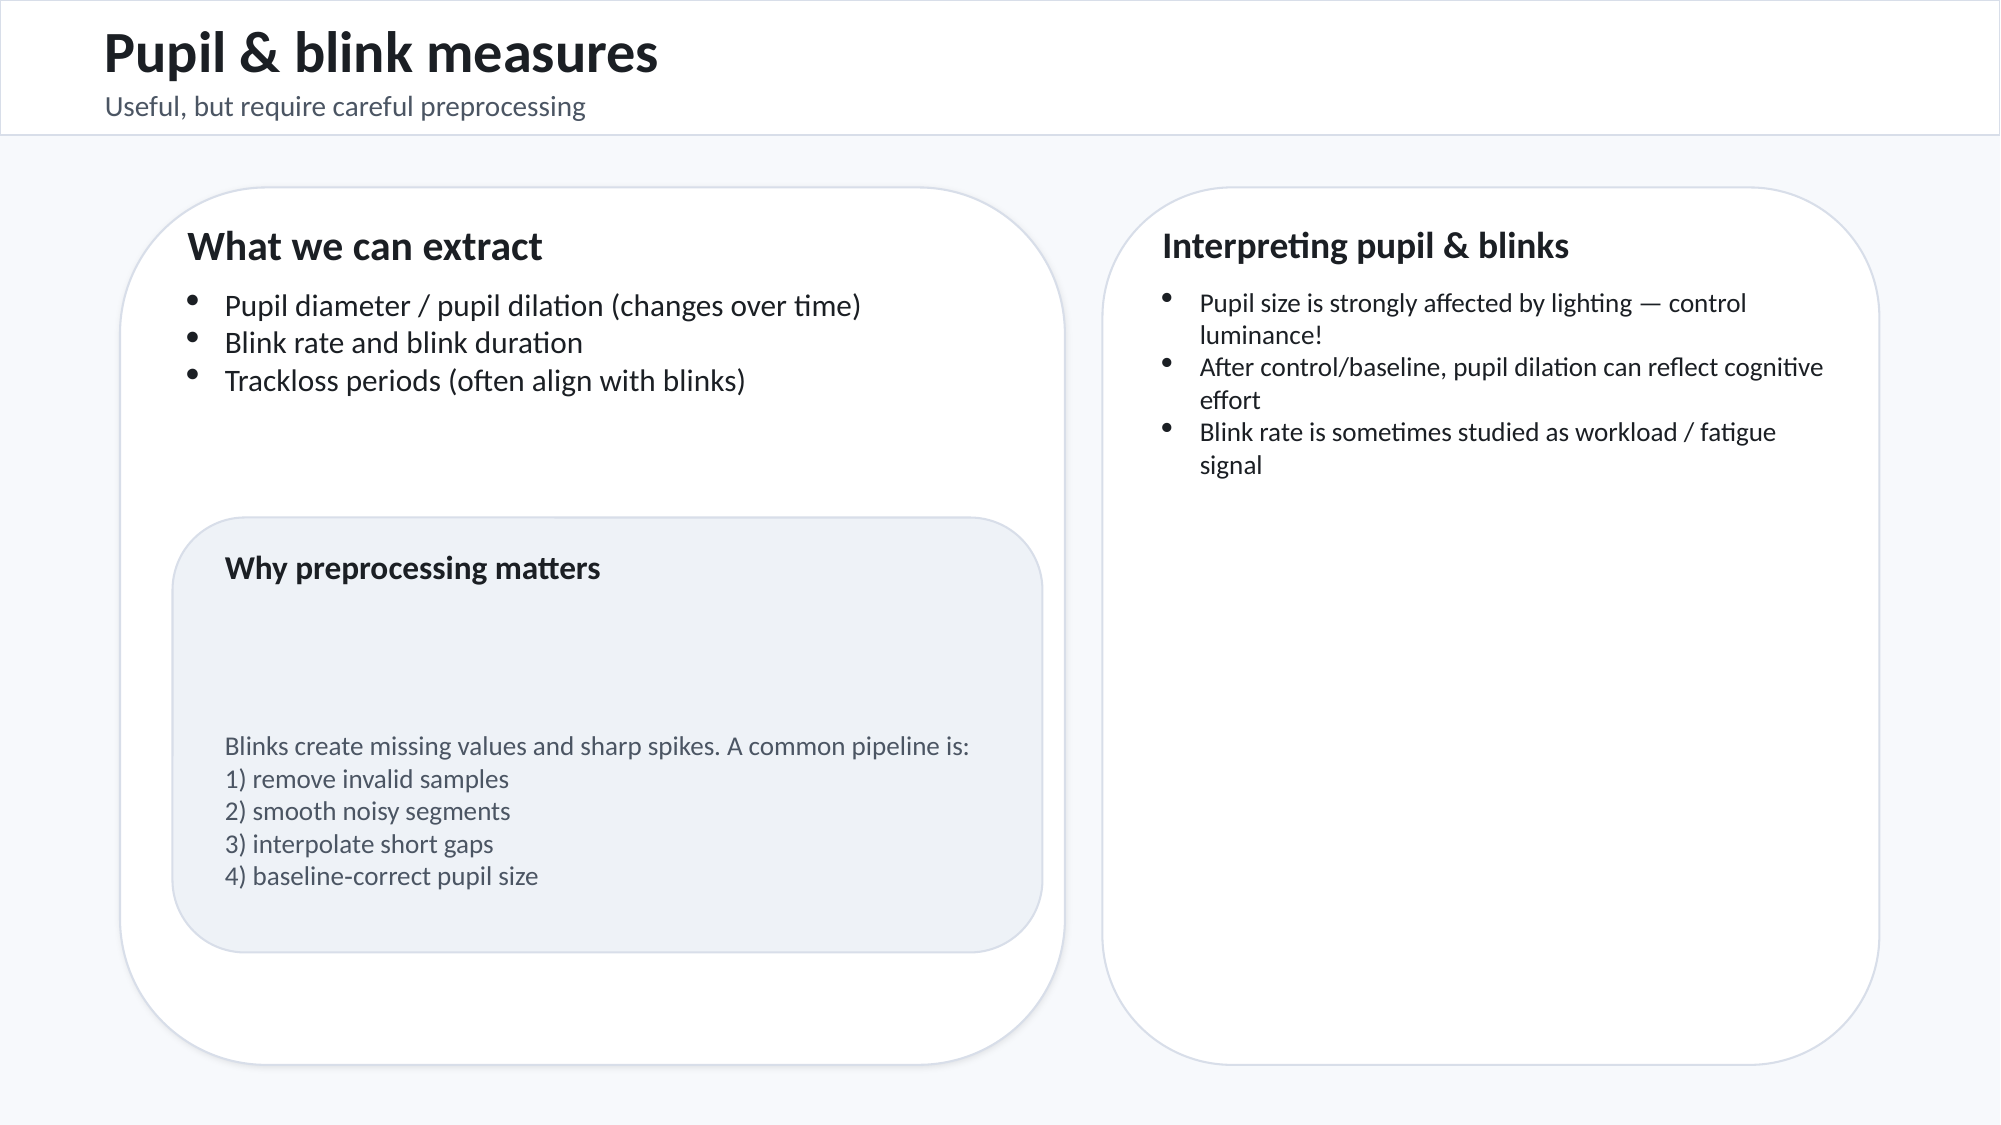

Pupil & blink measures
Useful, but require careful preprocessing

What we can extract
Interpreting pupil & blinks
Pupil diameter / pupil dilation (changes over time)
Blink rate and blink duration
Trackloss periods (often align with blinks)
Pupil size is strongly affected by lighting — control luminance!
After control/baseline, pupil dilation can reflect cognitive effort
Blink rate is sometimes studied as workload / fatigue signal

Why preprocessing matters
Blinks create missing values and sharp spikes. A common pipeline is:
1) remove invalid samples
2) smooth noisy segments
3) interpolate short gaps
4) baseline‑correct pupil size